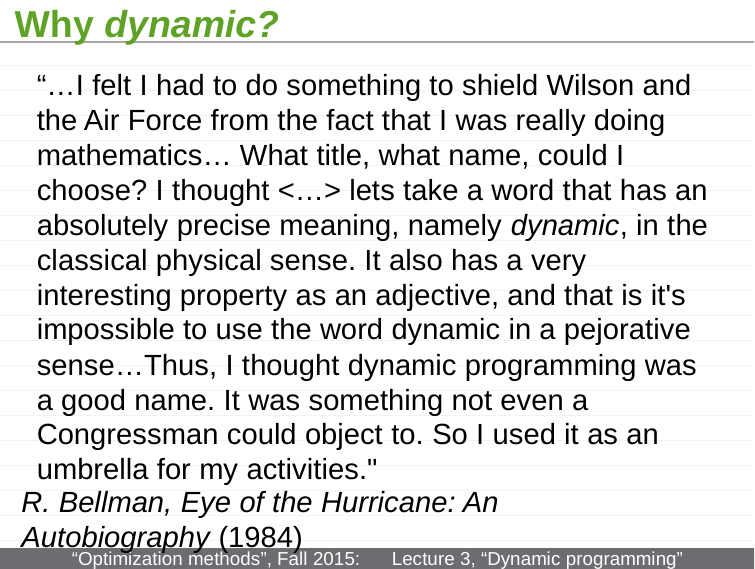

# Why dynamic?
“…I felt I had to do something to shield Wilson and the Air Force from the fact that I was really doing mathematics… What title, what name, could I choose? I thought <…> lets take a word that has an absolutely precise meaning, namely dynamic, in the classical physical sense. It also has a very interesting property as an adjective, and that is it's impossible to use the word dynamic in a pejorative sense…Thus, I thought dynamic programming was a good name. It was something not even a Congressman could object to. So I used it as an umbrella for my activities."
R. Bellman, Eye of the Hurricane: An Autobiography (1984)